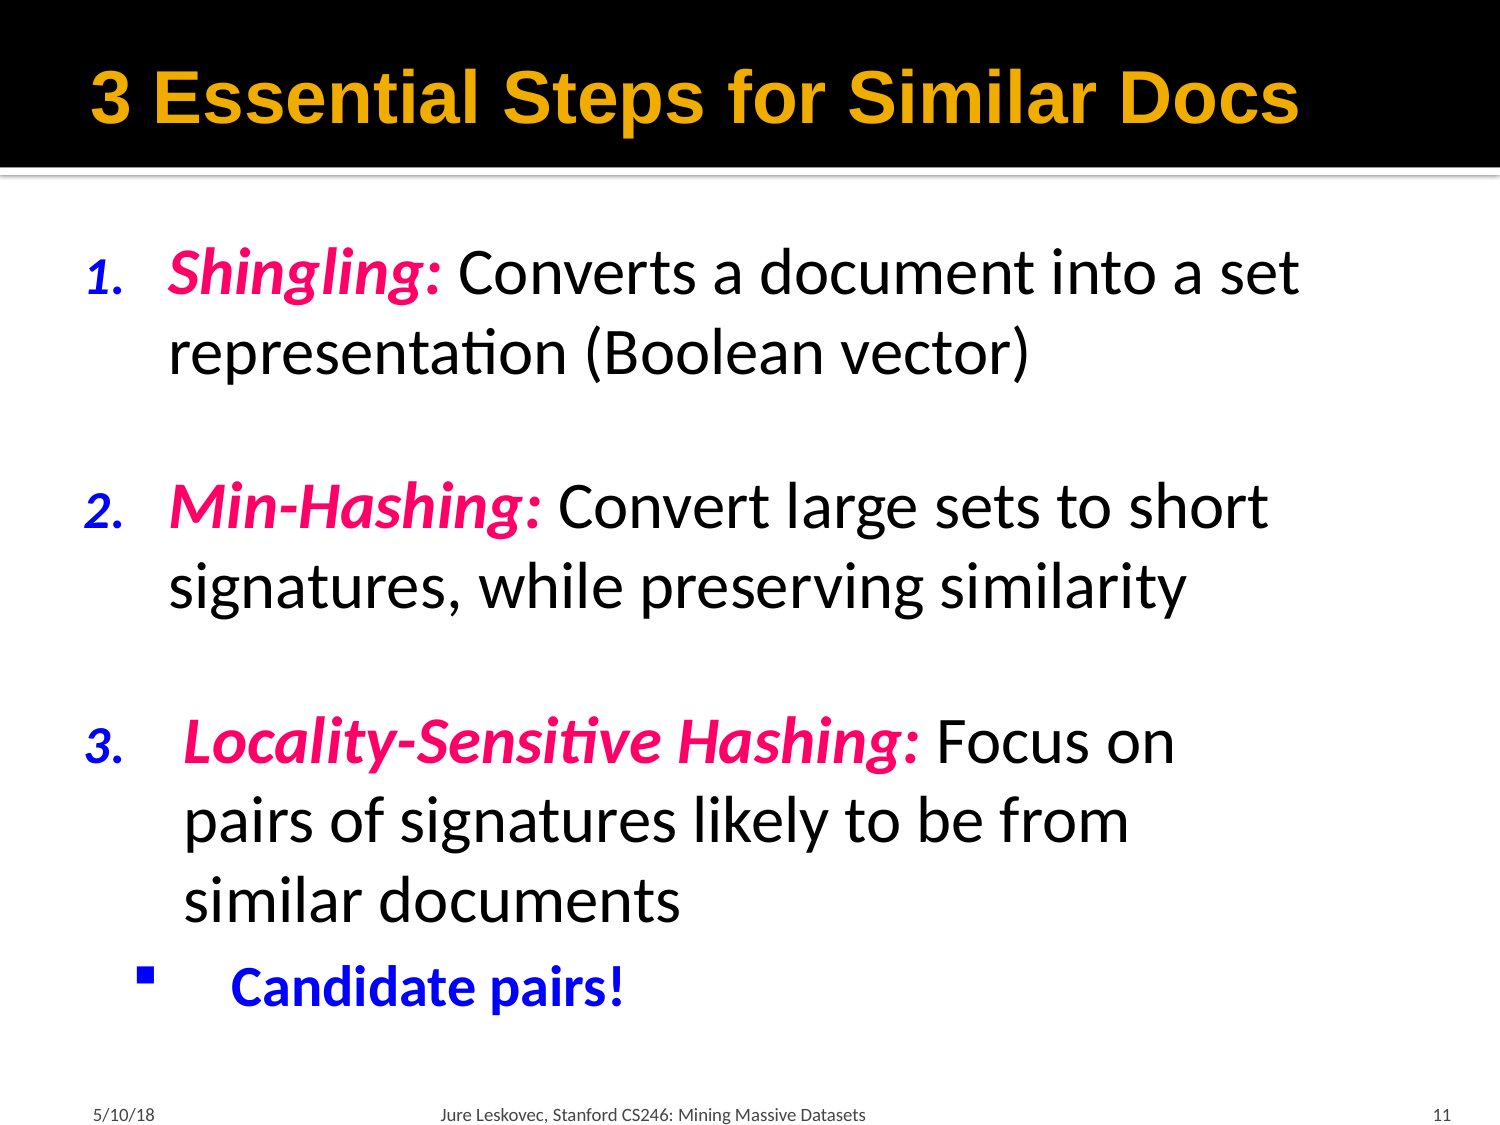

# 3 Essential Steps for Similar Docs
Shingling: Converts a document into a set representation (Boolean vector)

Min-Hashing: Convert large sets to short signatures, while preserving similarity

Locality-Sensitive Hashing: Focus on
pairs of signatures likely to be from
similar documents
Candidate pairs!
5/10/18
Jure Leskovec, Stanford CS246: Mining Massive Datasets
11